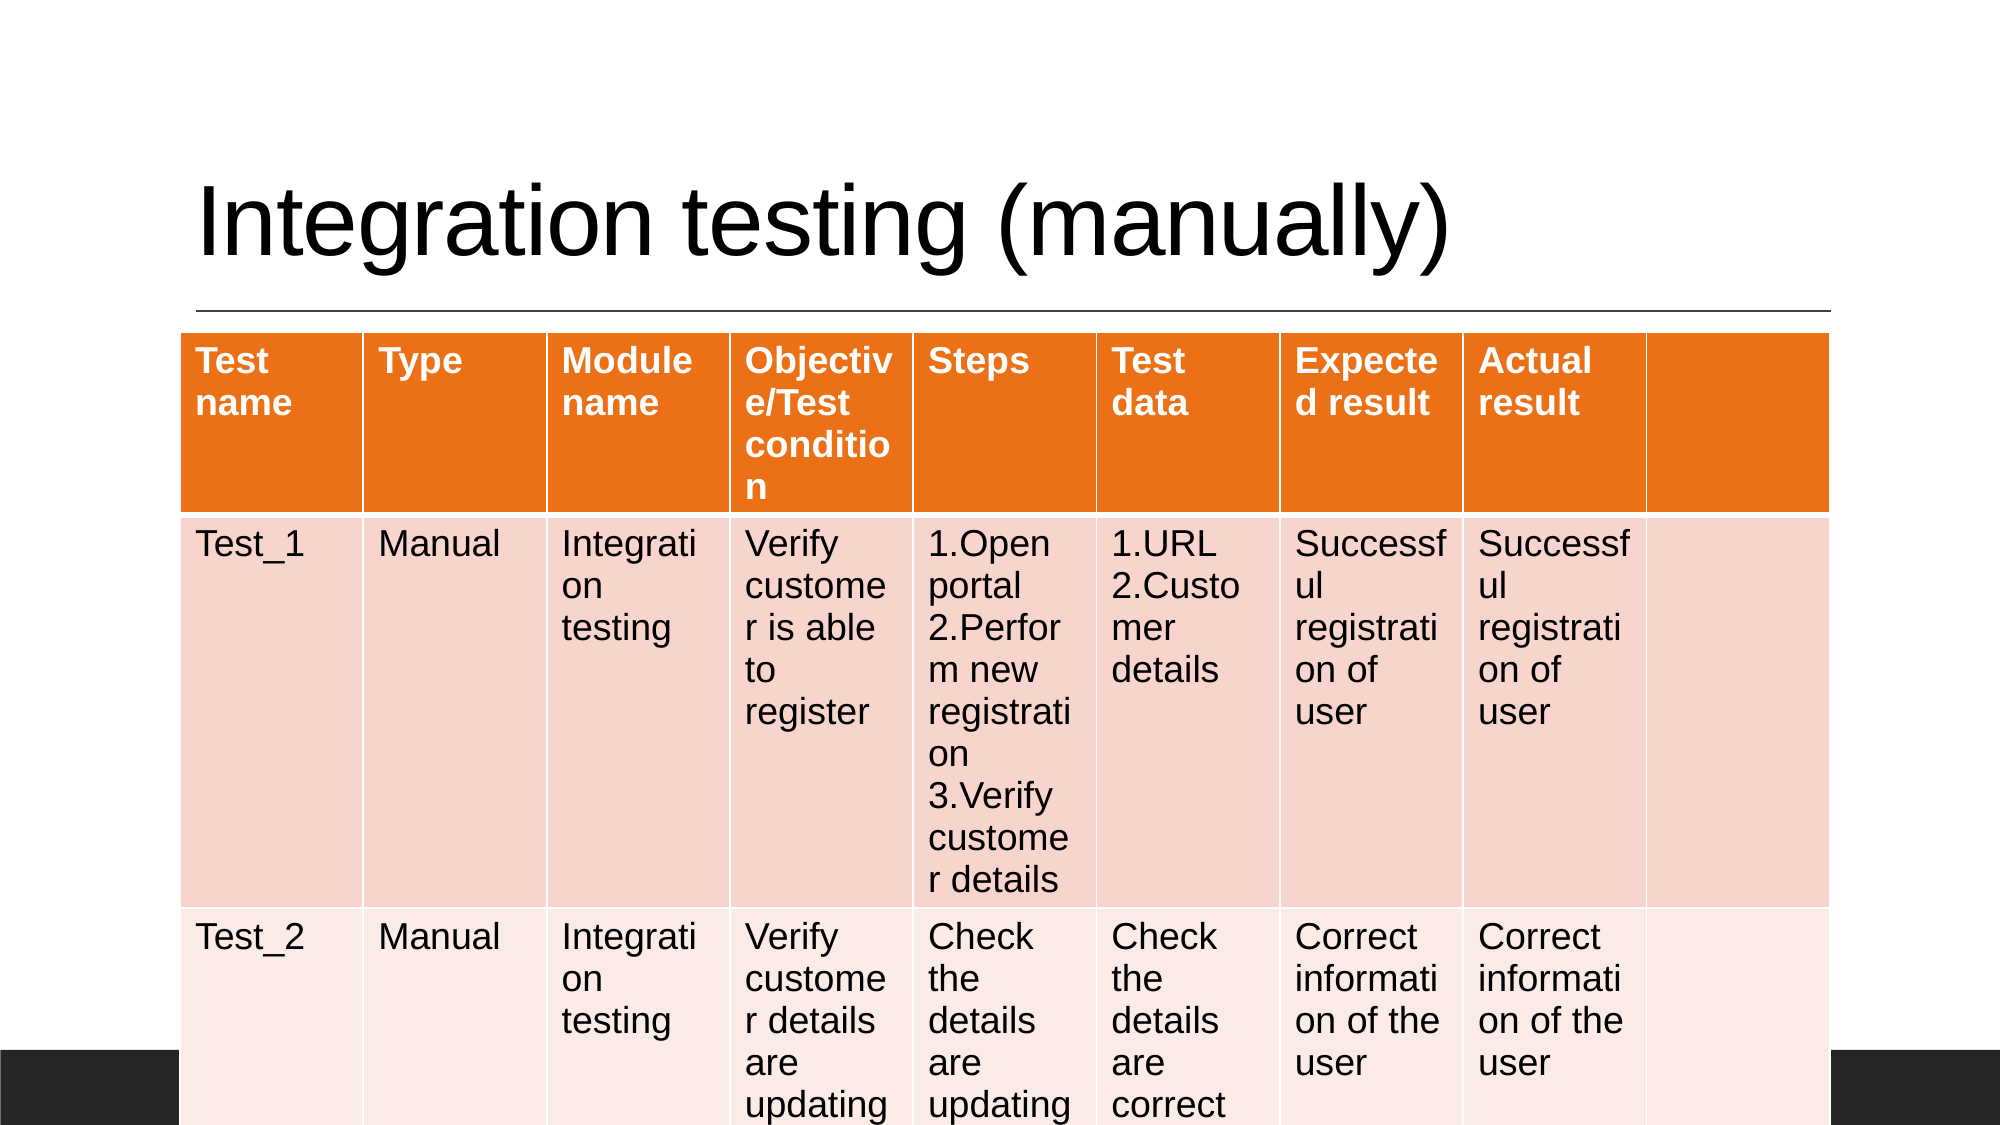

# Integration testing (manually)
| Test name | Type | Module name | Objective/Test condition | Steps | Test data | Expected result | Actual result |  |
| --- | --- | --- | --- | --- | --- | --- | --- | --- |
| Test\_1 | Manual | Integration testing | Verify customer is able to register | 1.Open portal 2.Perform new registration 3.Verify customer details | 1.URL 2.Customer details | Successful registration of user | Successful registration of user |  |
| Test\_2 | Manual | Integration testing | Verify customer details are updating | Check the details are updating | Check the details are correct or not | Correct information of the user | Correct information of the user |  |